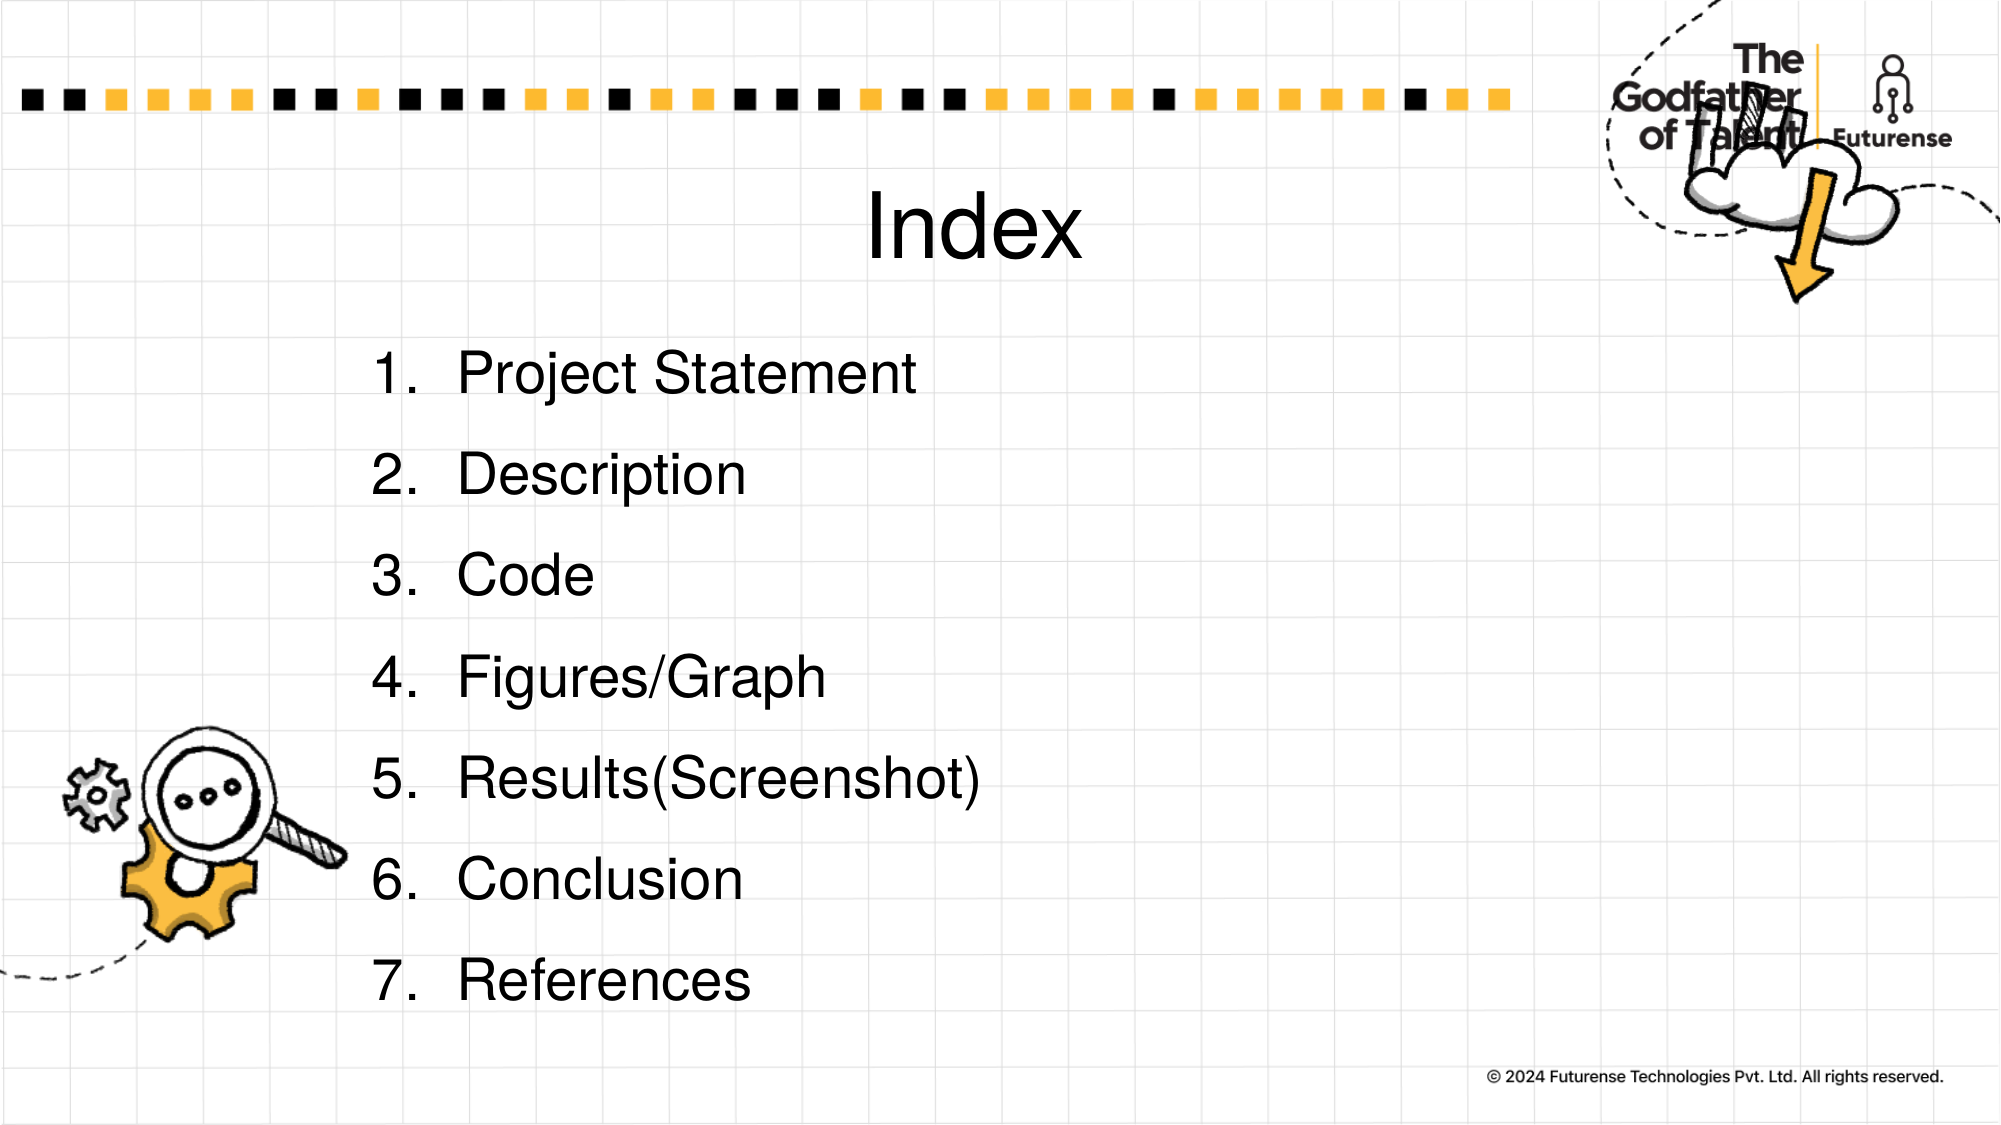

# Index
Project Statement
Description
Code
Figures/Graph
Results(Screenshot)
Conclusion
References